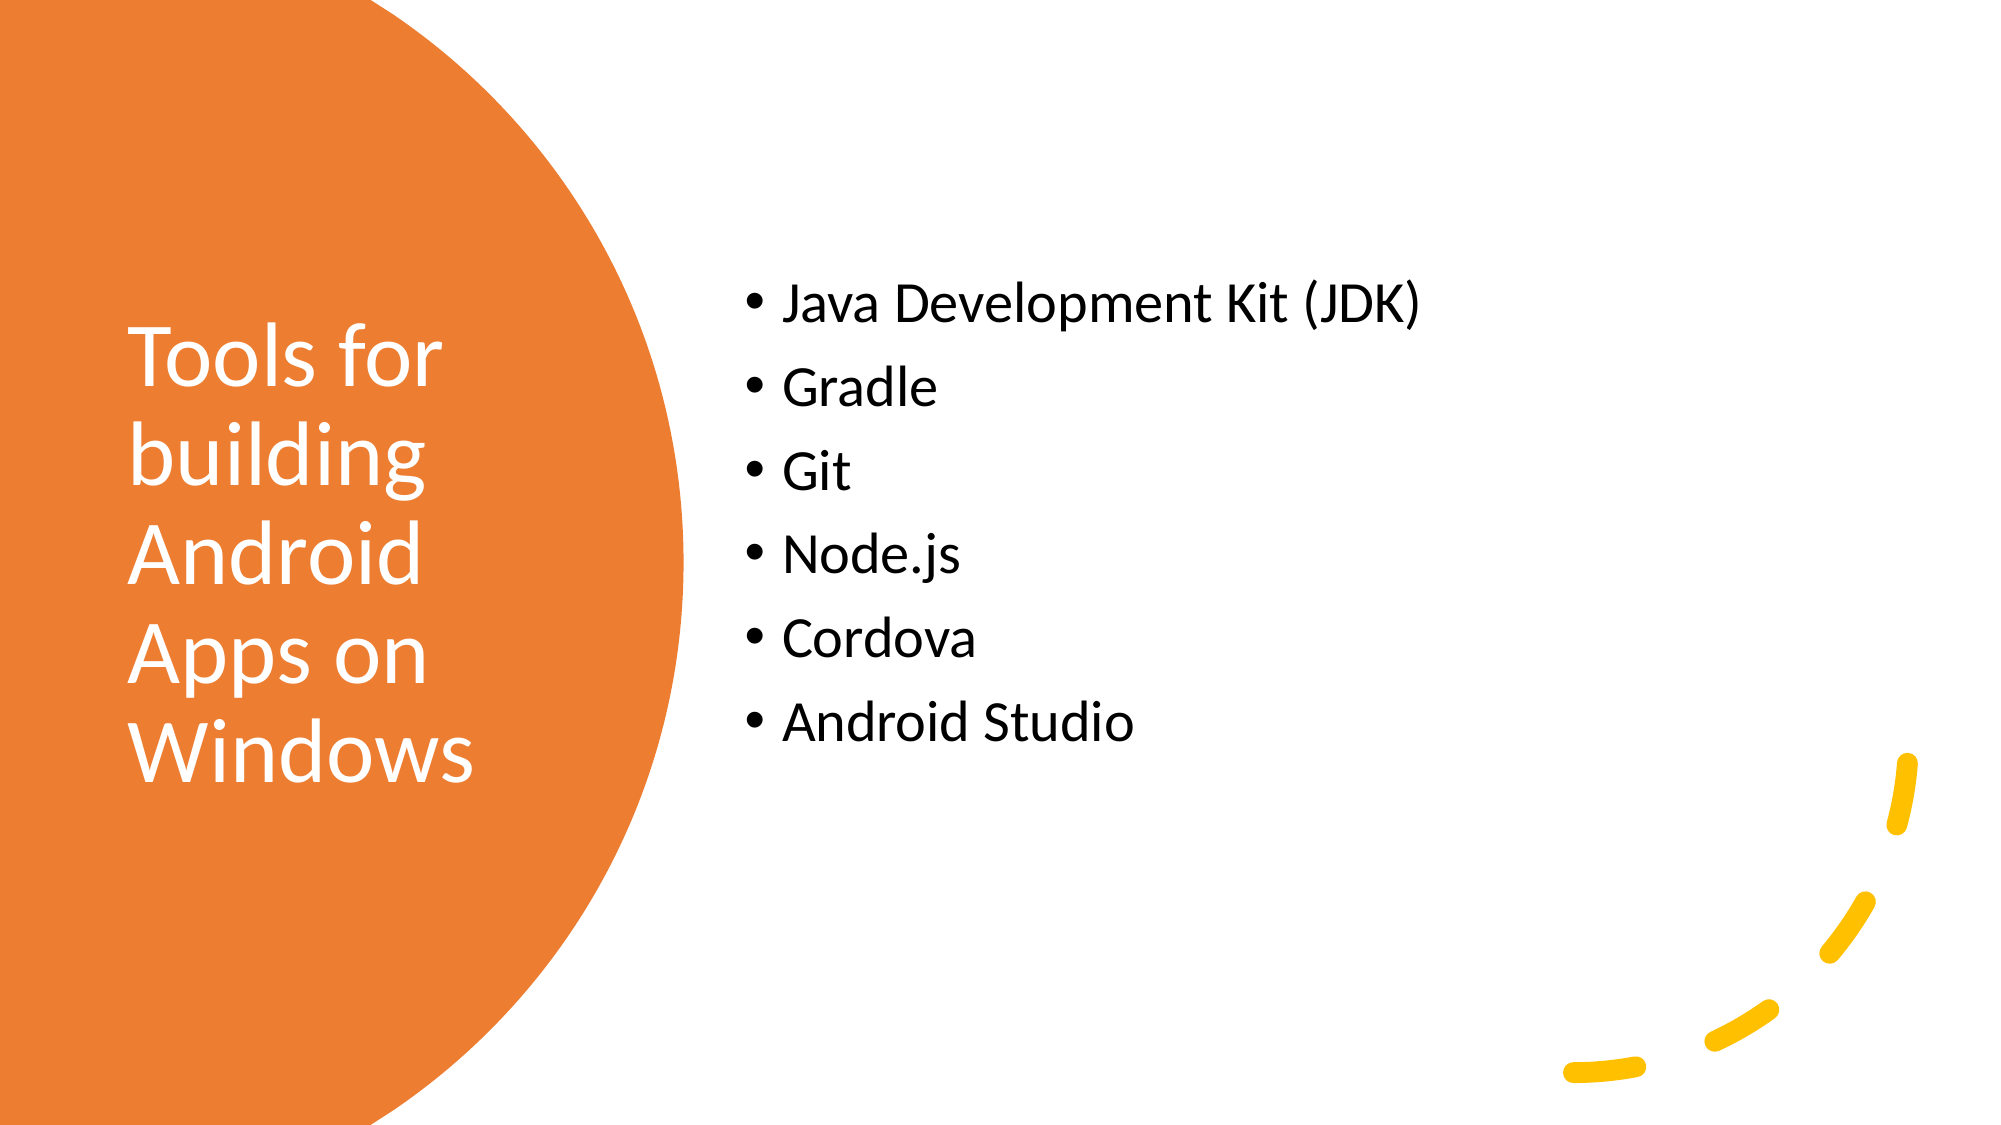

Java Development Kit (JDK)
Gradle
Git
Node.js
Cordova
Android Studio

# Tools for building Android Apps on Windows